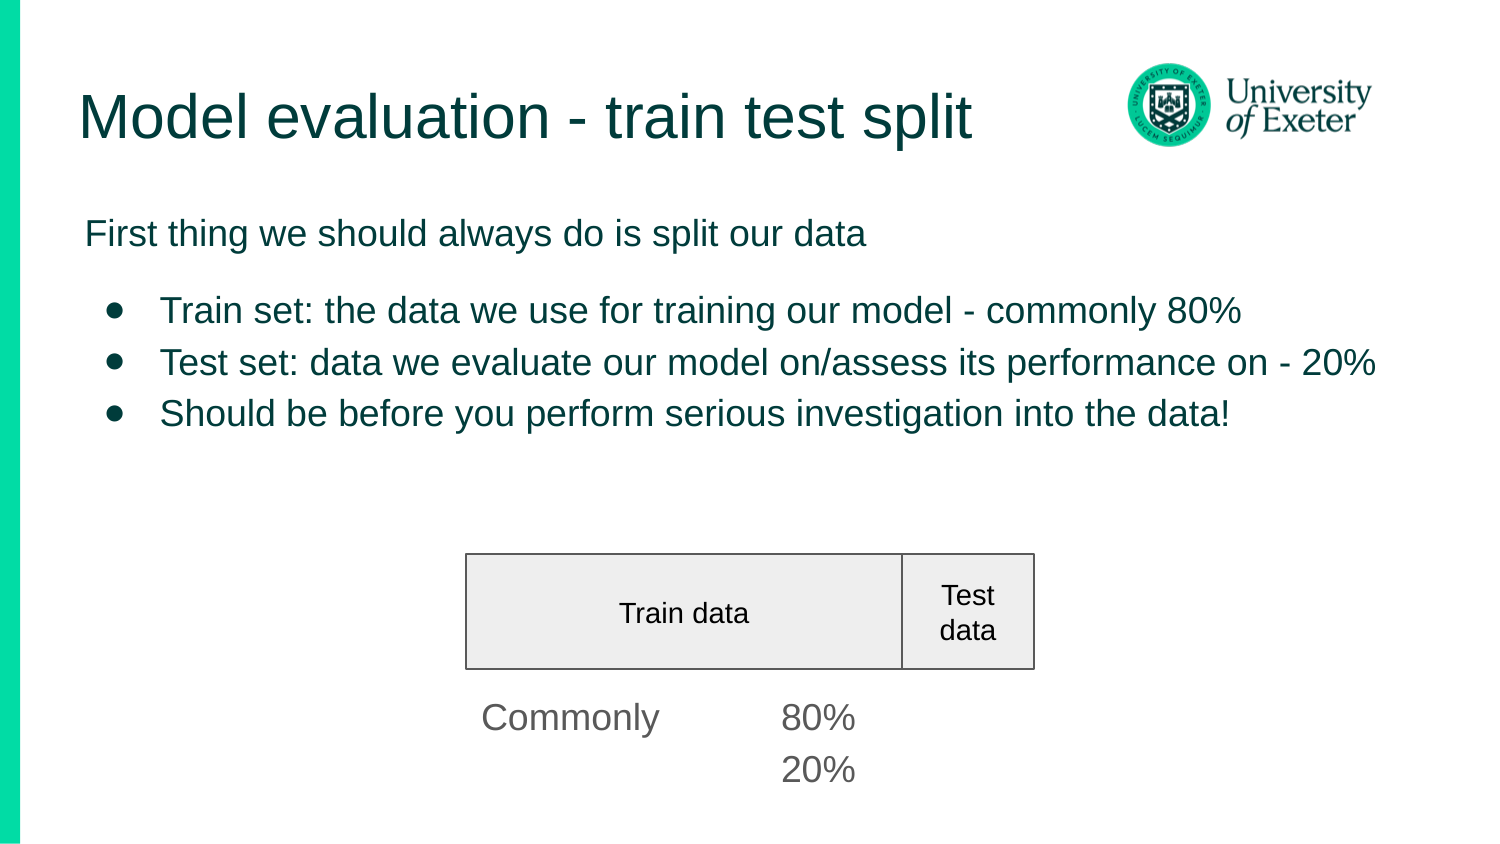

# Model evaluation - train test split

First thing we should always do is split our data
Train set: the data we use for training our model - commonly 80%
Test set: data we evaluate our model on/assess its performance on - 20%
Should be before you perform serious investigation into the data!

Train data
Test data
Commonly 	80%		 	20%